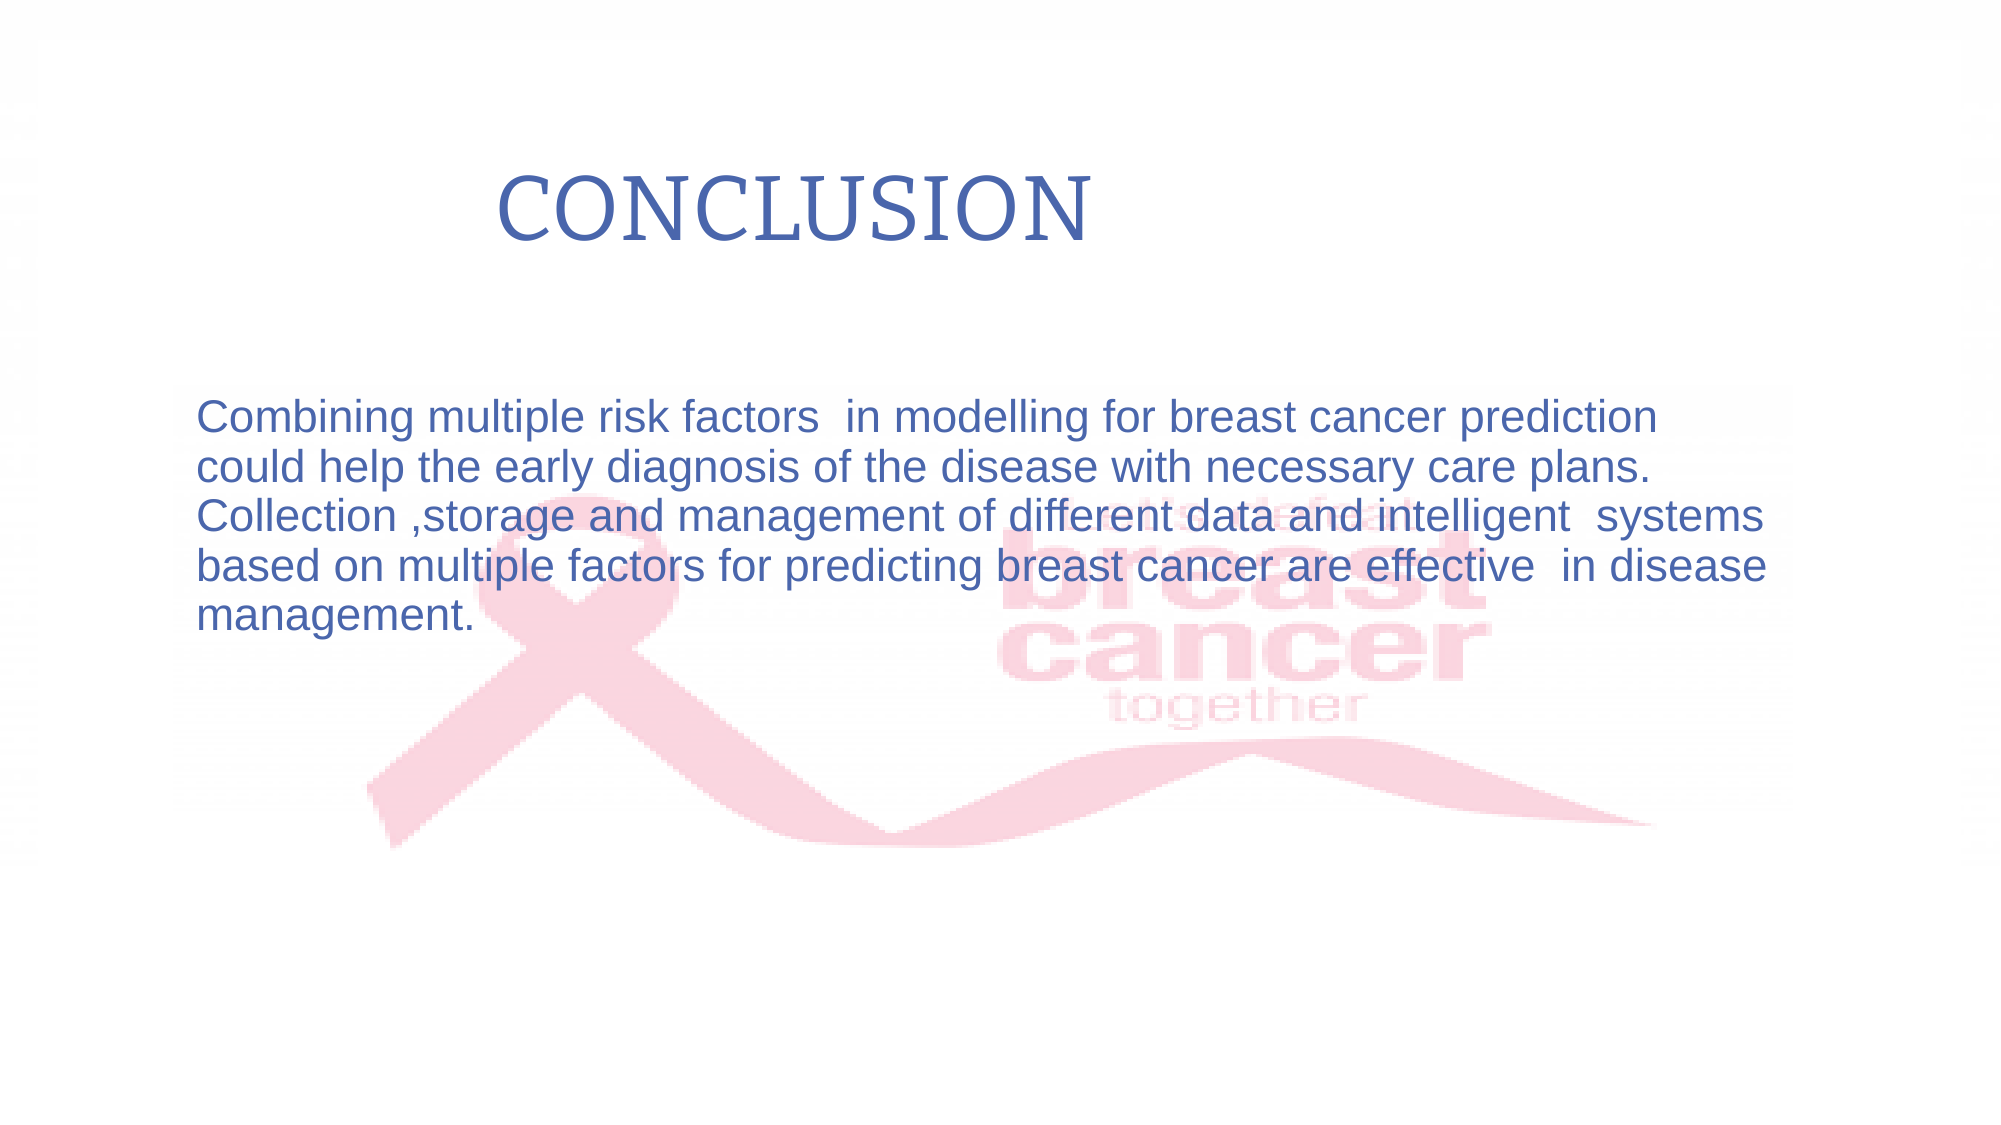

# CONCLUSION
Combining multiple risk factors  in modelling for breast cancer prediction could help the early diagnosis of the disease with necessary care plans. Collection ,storage and management of different data and intelligent  systems based on multiple factors for predicting breast cancer are effective  in disease management.